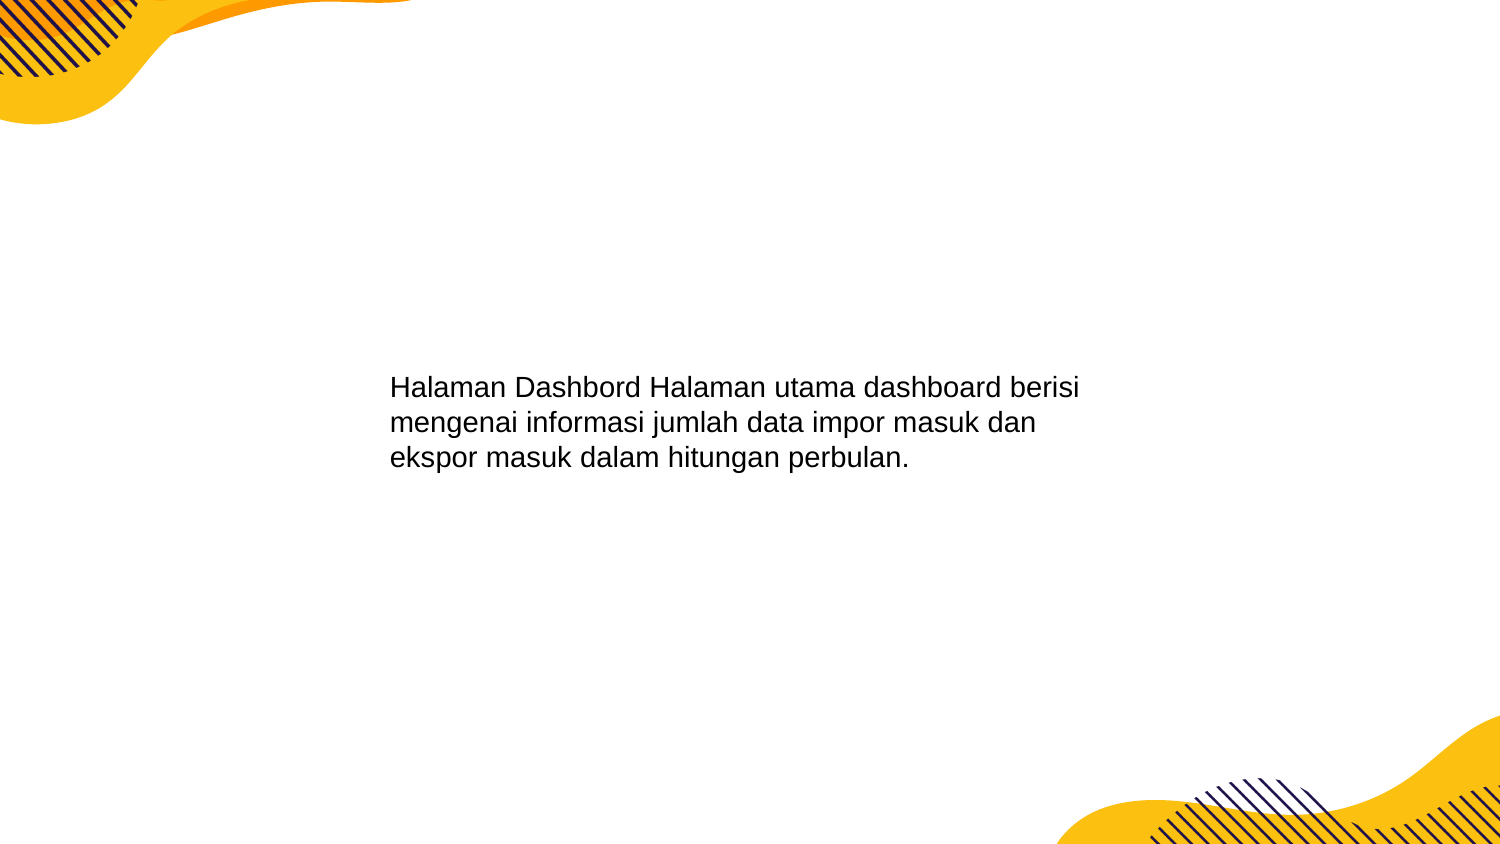

Halaman Dashbord Halaman utama dashboard berisi mengenai informasi jumlah data impor masuk dan ekspor masuk dalam hitungan perbulan.